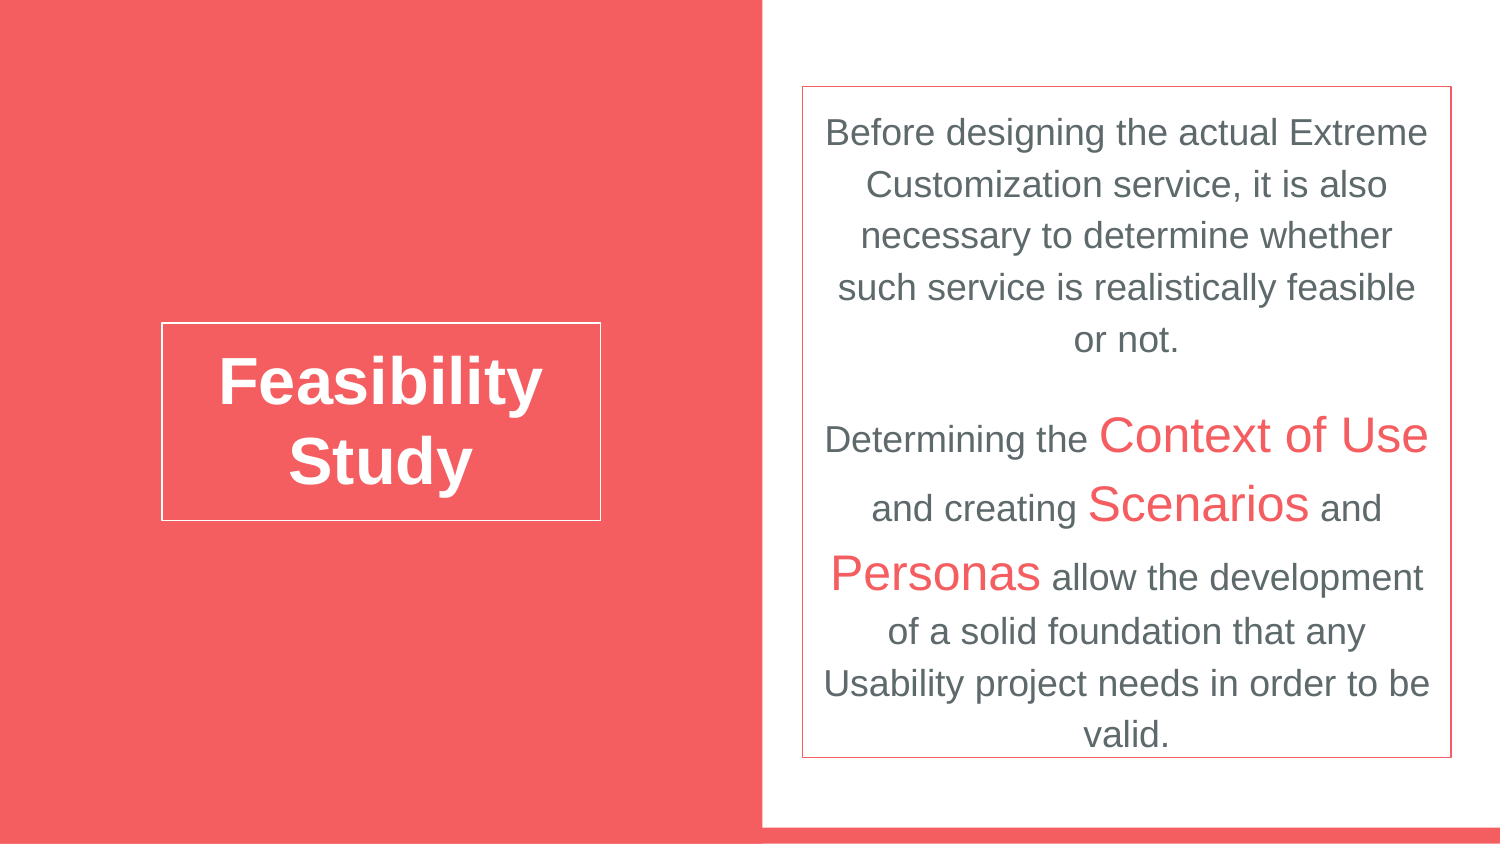

Before designing the actual Extreme Customization service, it is also necessary to determine whether such service is realistically feasible or not.
Determining the Context of Use and creating Scenarios and Personas allow the development of a solid foundation that any Usability project needs in order to be valid.
# Feasibility Study